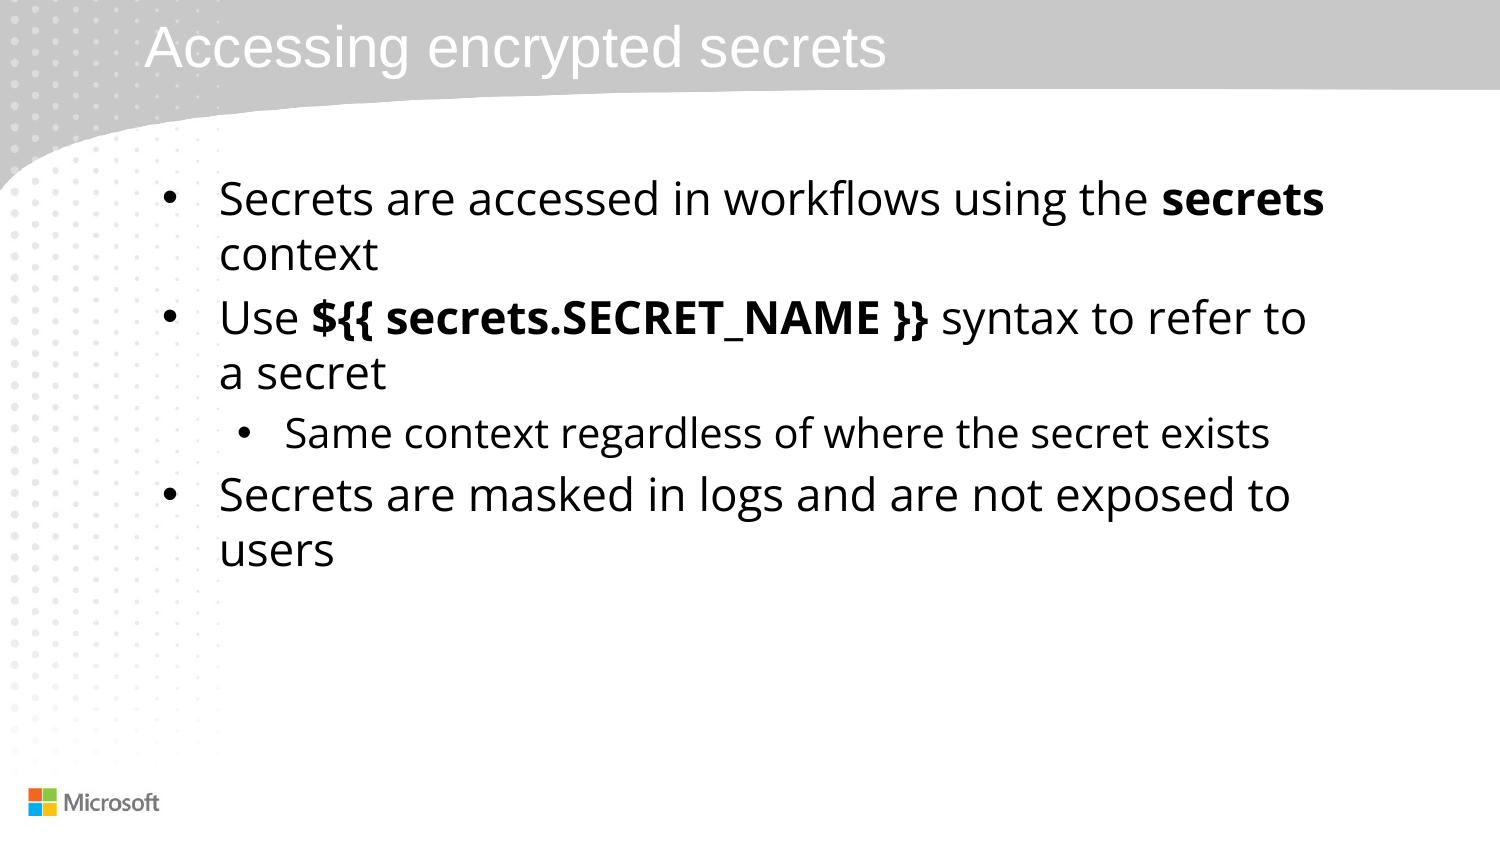

# Accessing encrypted secrets
Secrets are accessed in workflows using the secrets context
Use ${{ secrets.SECRET_NAME }} syntax to refer to a secret
Same context regardless of where the secret exists
Secrets are masked in logs and are not exposed to users